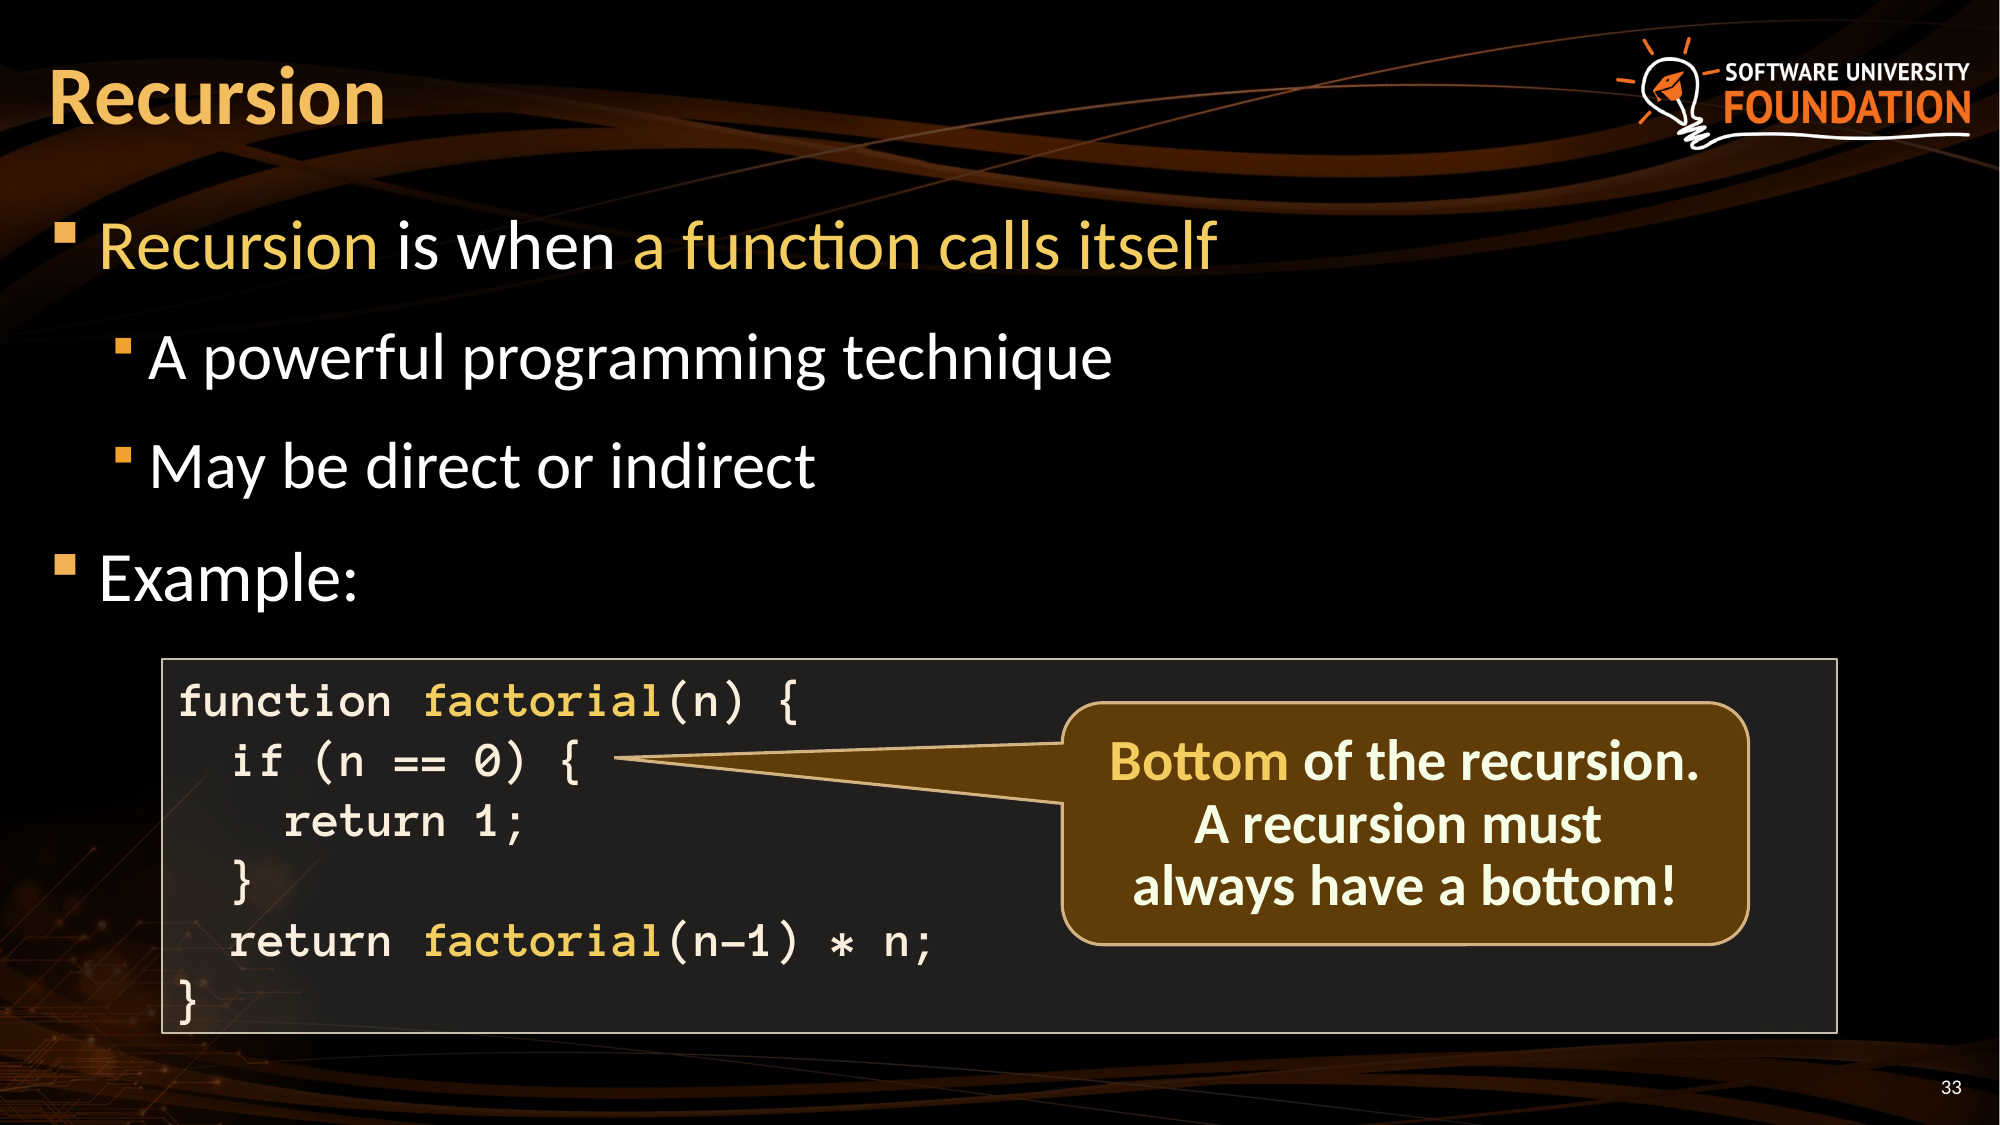

# Recursion
Recursion is when a function calls itself
A powerful programming technique
May be direct or indirect
Example:
function factorial(n) {
  if (n == 0) {
    return 1;
  }
  return factorial(n-1) * n;
}
Bottom of the recursion.
A recursion must
always have a bottom!
33